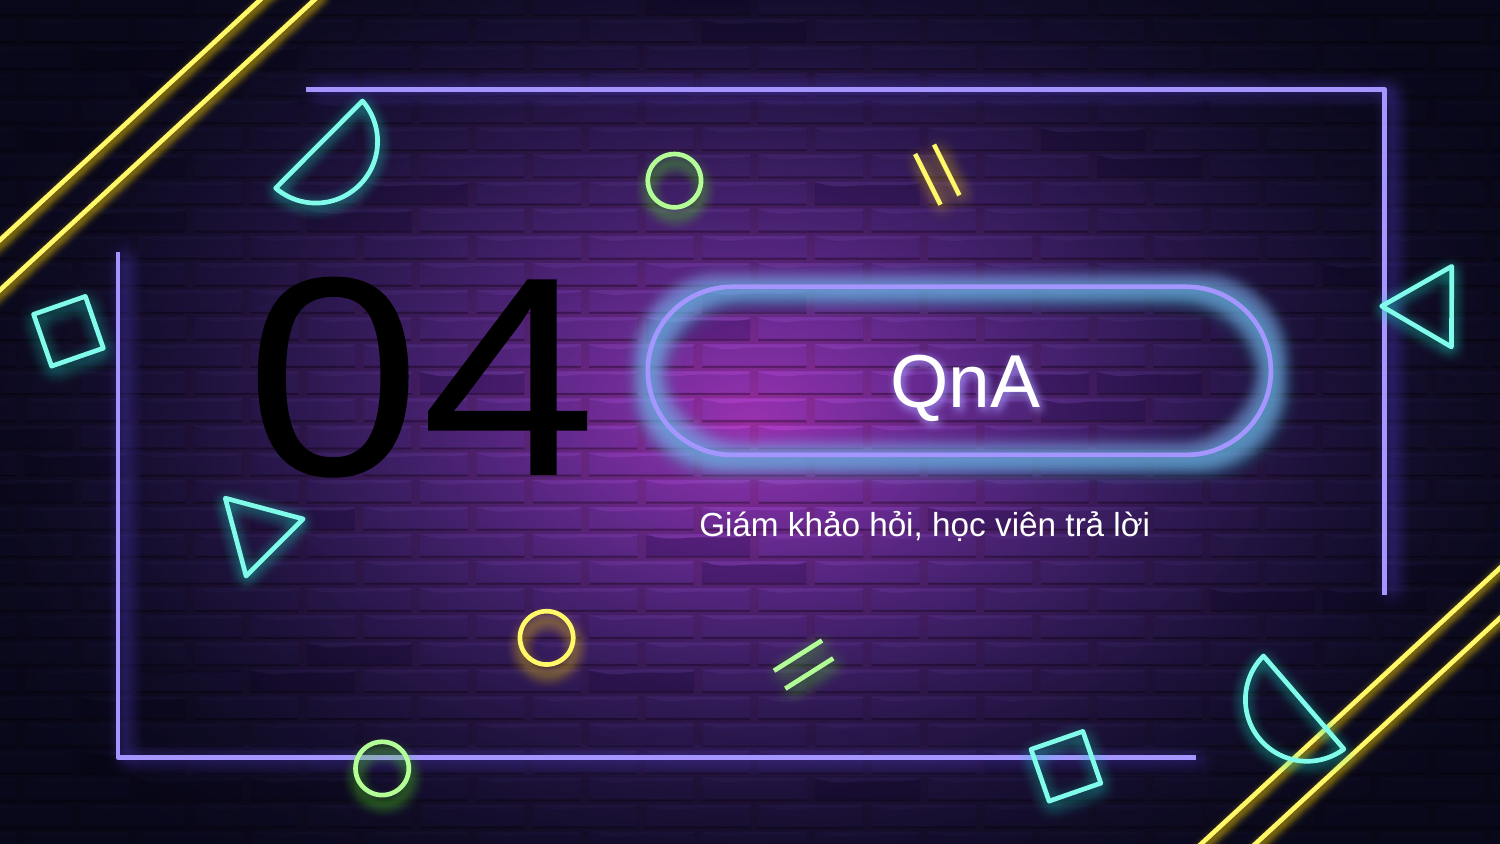

04

# QnA
Giám khảo hỏi, học viên trả lời